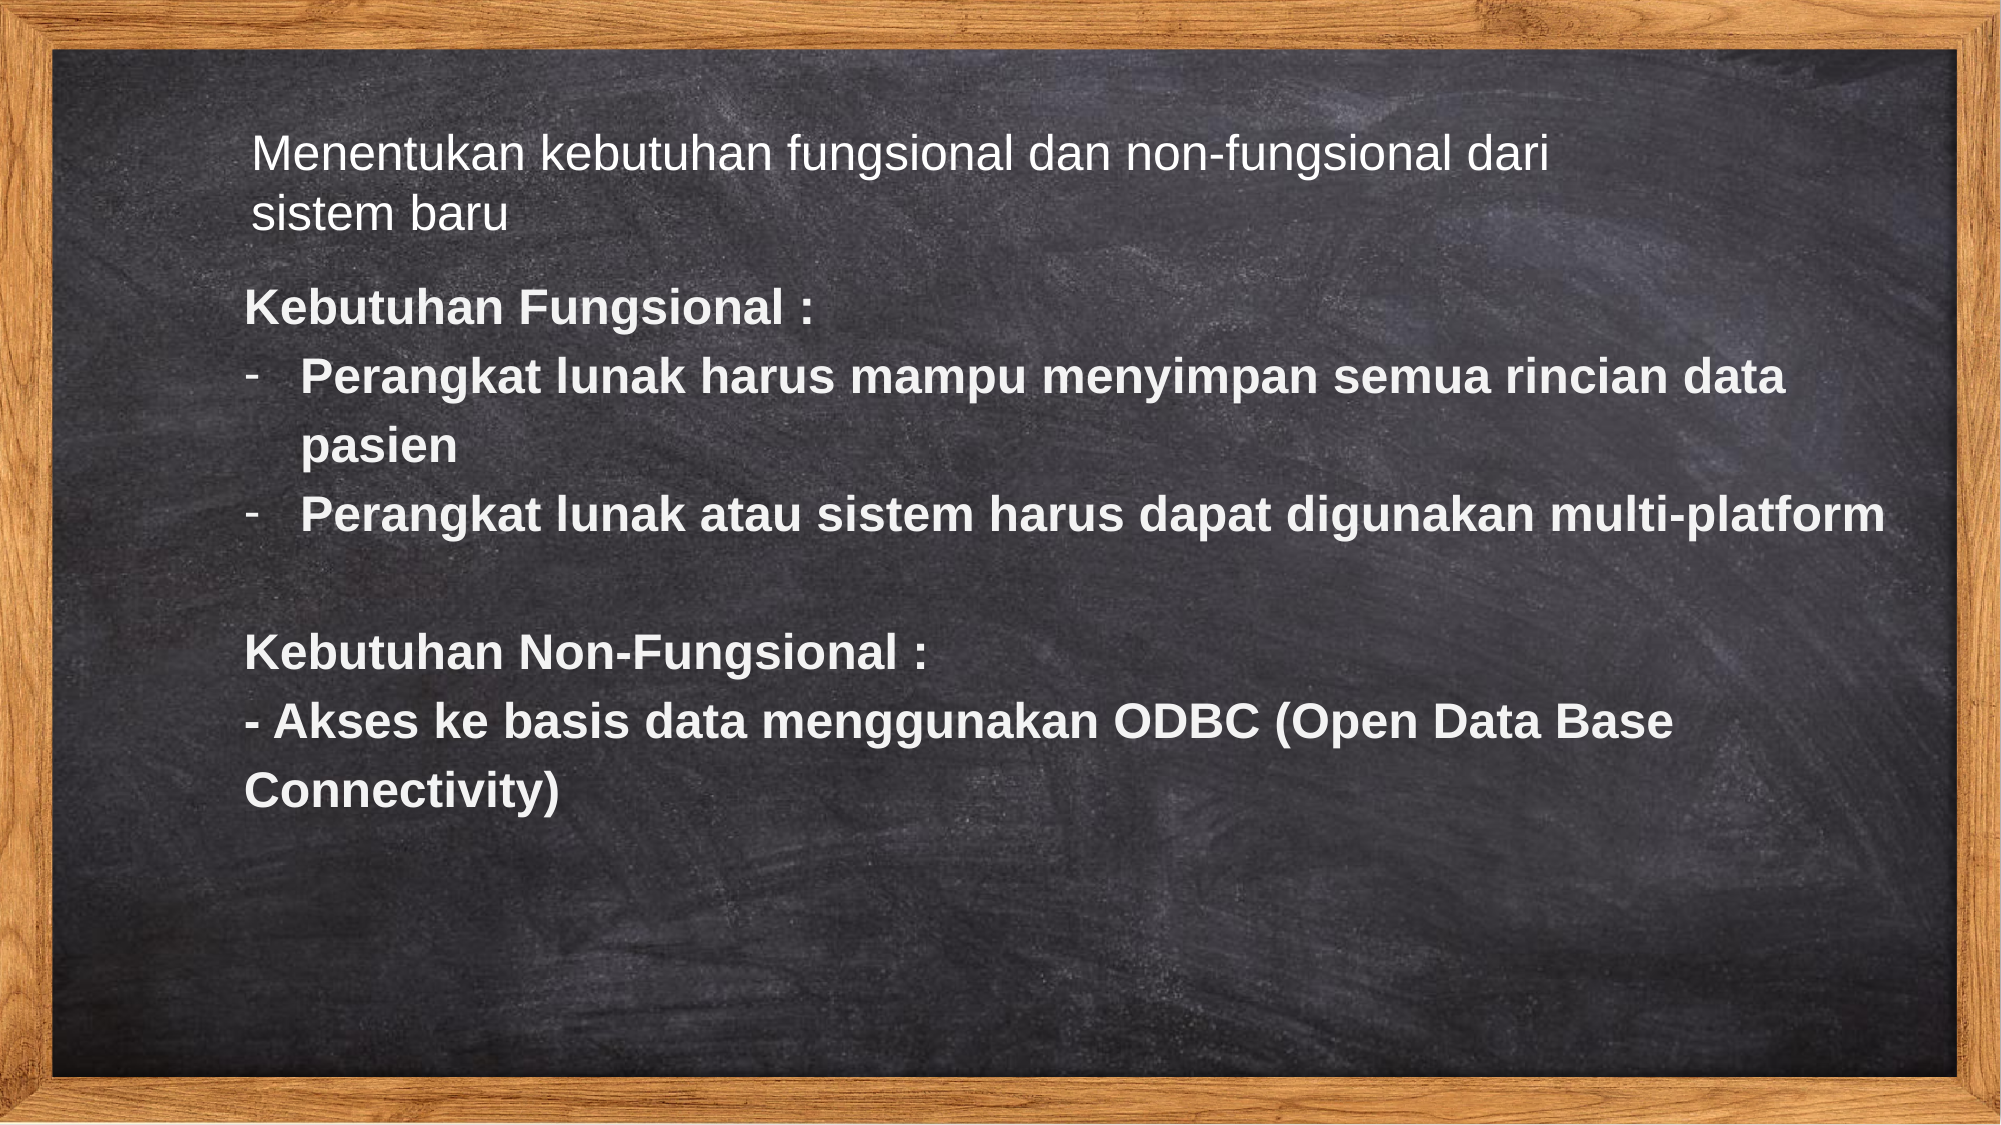

# Menentukan kebutuhan fungsional dan non-fungsional dari sistem baru
Kebutuhan Fungsional :
Perangkat lunak harus mampu menyimpan semua rincian data pasien
Perangkat lunak atau sistem harus dapat digunakan multi-platform

Kebutuhan Non-Fungsional :
- Akses ke basis data menggunakan ODBC (Open Data Base Connectivity)